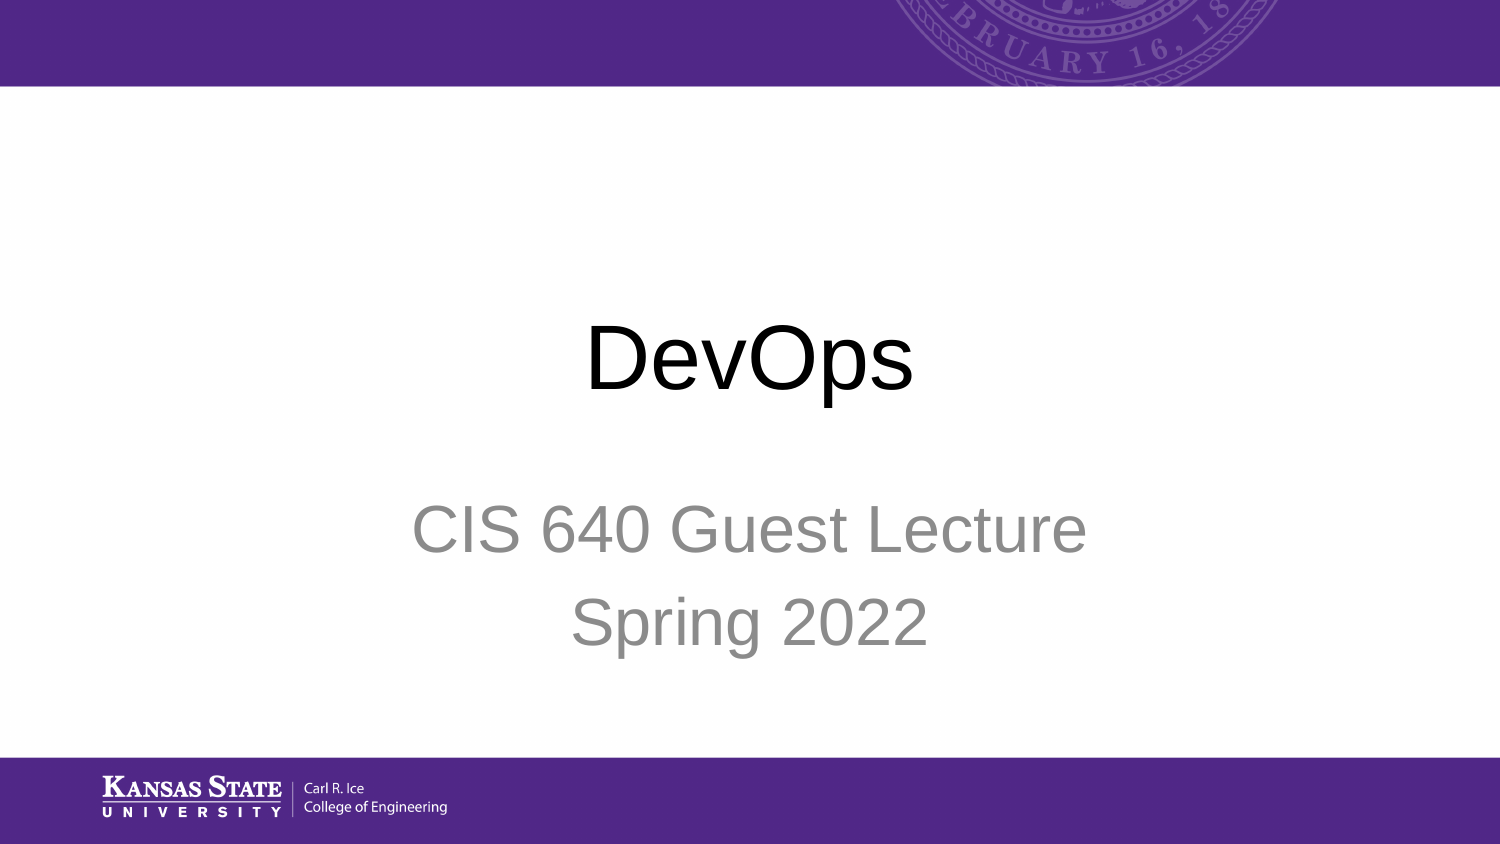

# DevOps
CIS 640 Guest Lecture
Spring 2022